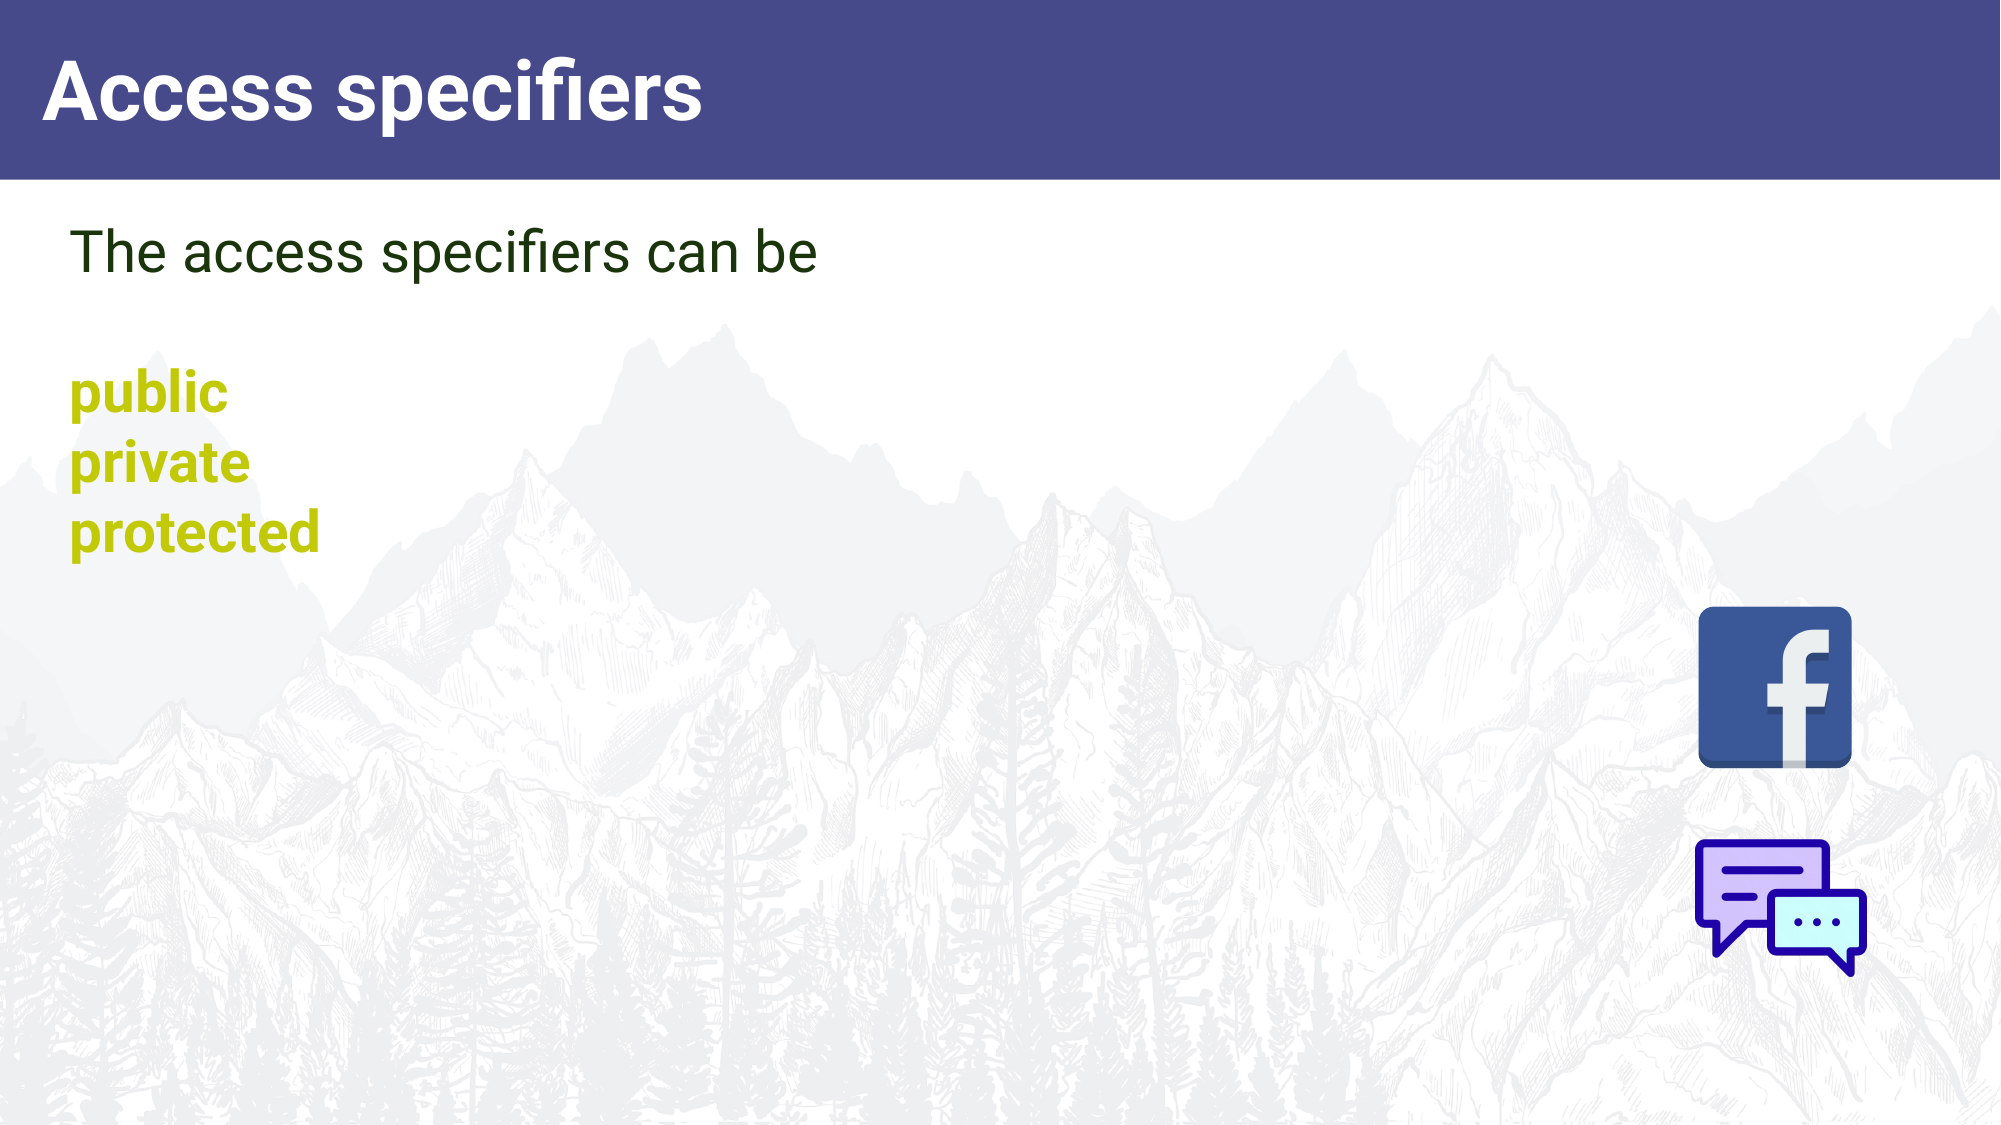

# Access specifiers
The access specifiers can be

public
private
protected